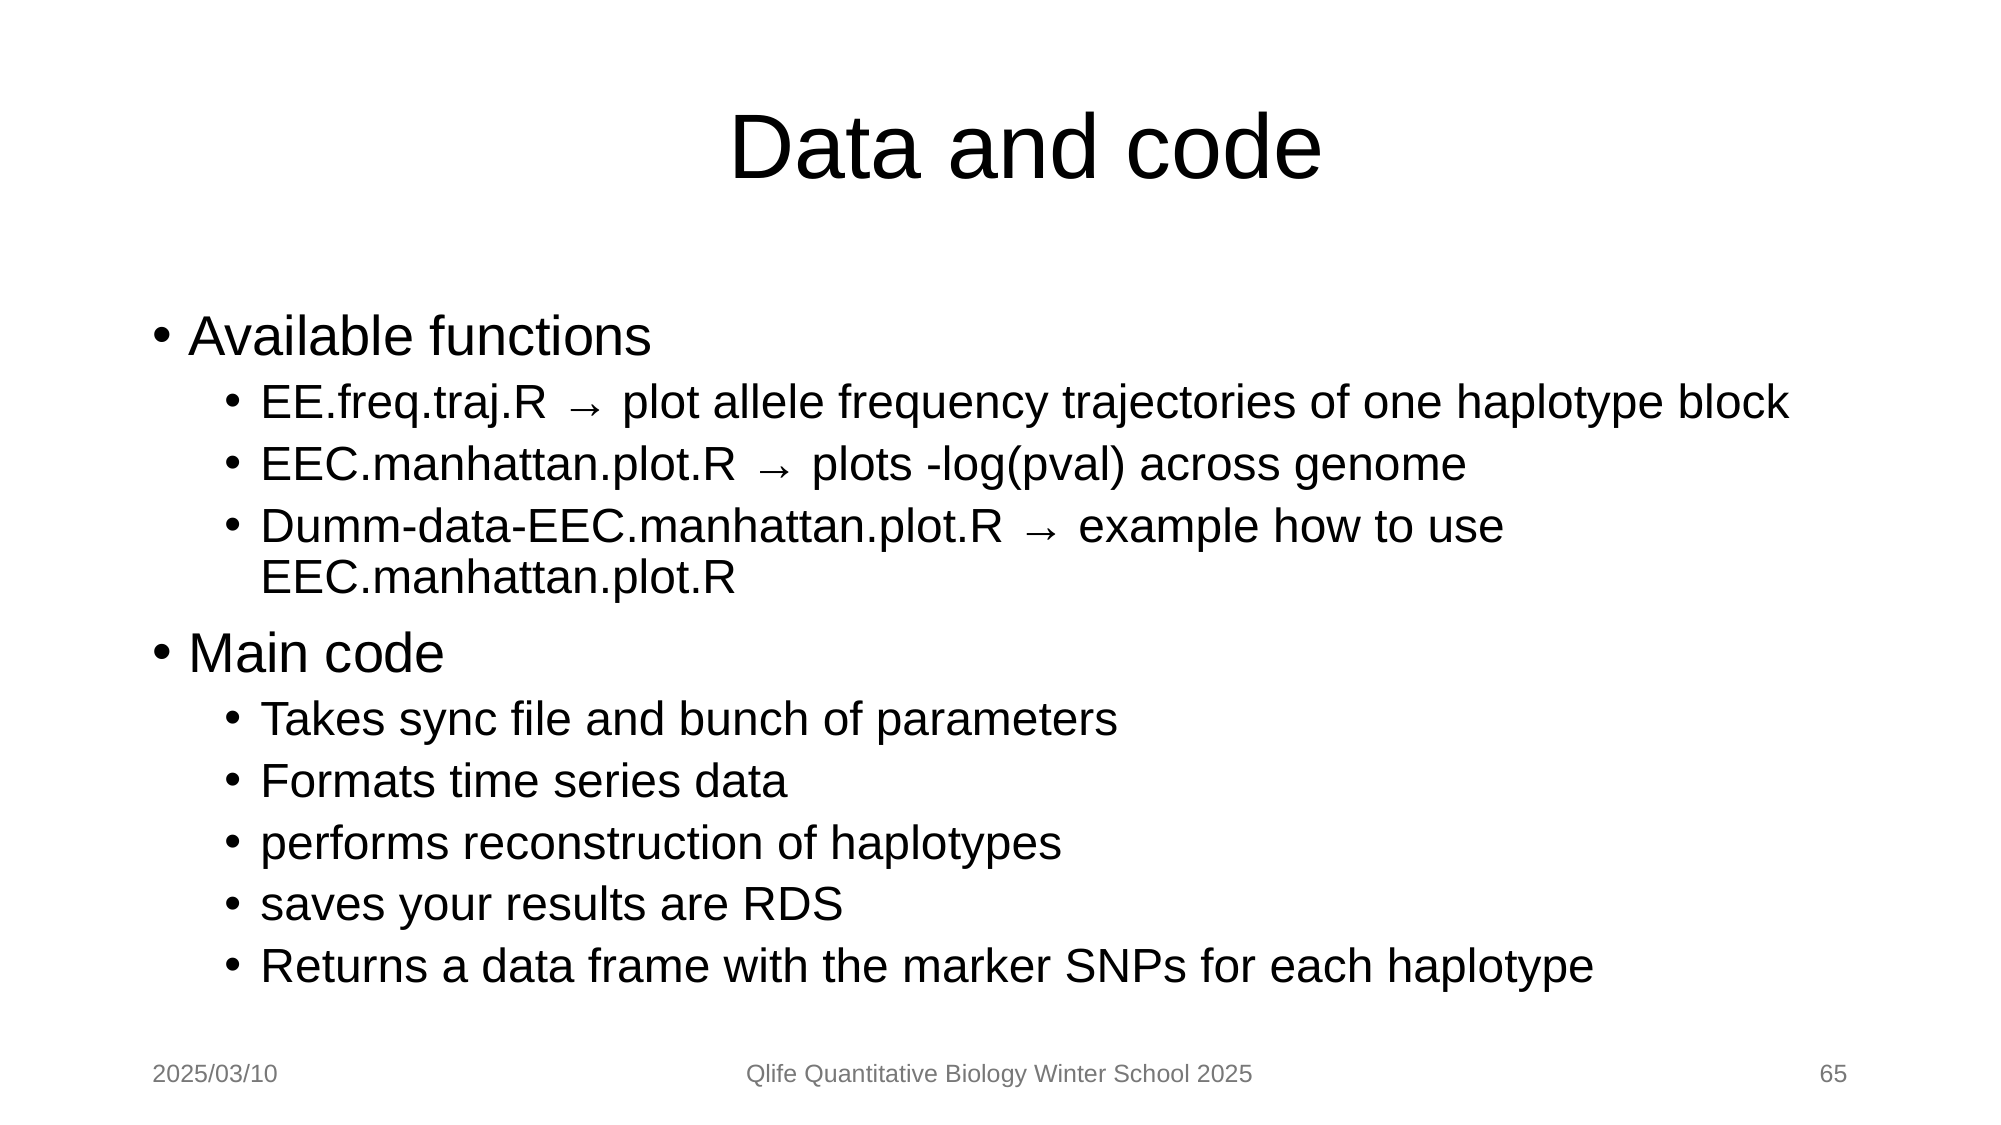

# Data and code
Available functions
EE.freq.traj.R → plot allele frequency trajectories of one haplotype block
EEC.manhattan.plot.R → plots -log(pval) across genome
Dumm-data-EEC.manhattan.plot.R → example how to use EEC.manhattan.plot.R
Main code
Takes sync file and bunch of parameters
Formats time series data
performs reconstruction of haplotypes
saves your results are RDS
Returns a data frame with the marker SNPs for each haplotype
2025/03/10
Qlife Quantitative Biology Winter School 2025
65